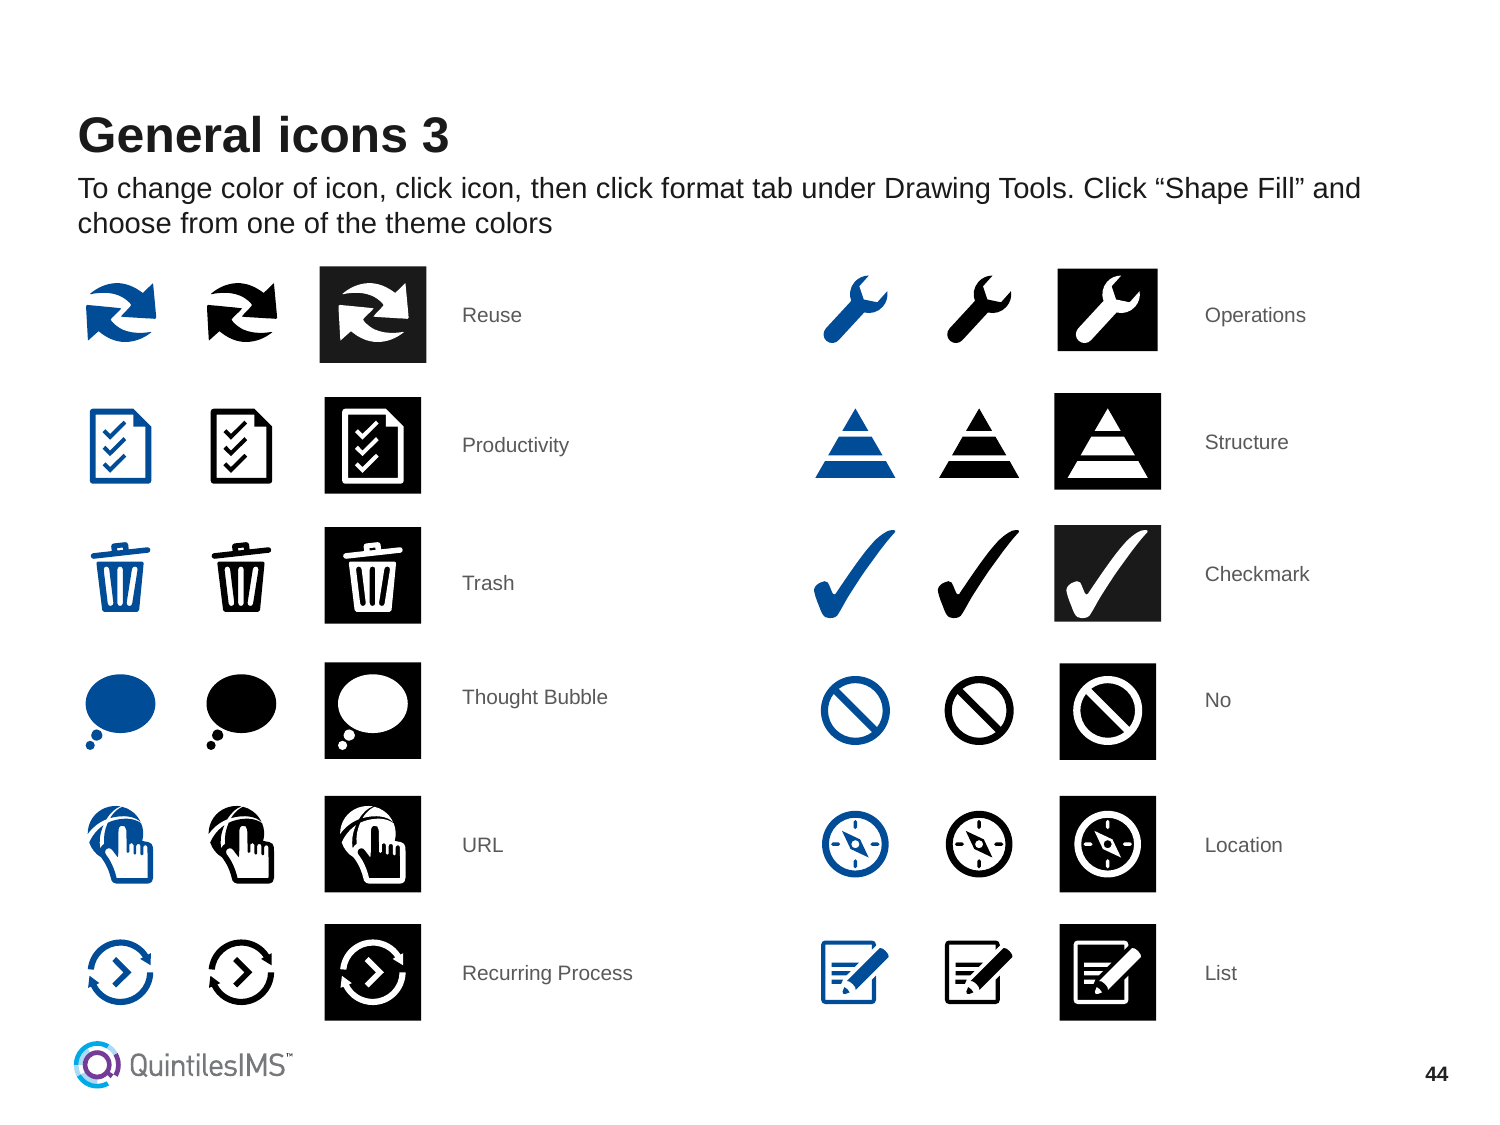

# General icons 3
To change color of icon, click icon, then click format tab under Drawing Tools. Click “Shape Fill” and choose from one of the theme colors

Reuse
Operations

Structure
Productivity

Checkmark
Trash

Thought Bubble
No

URL
Location

List
Recurring Process